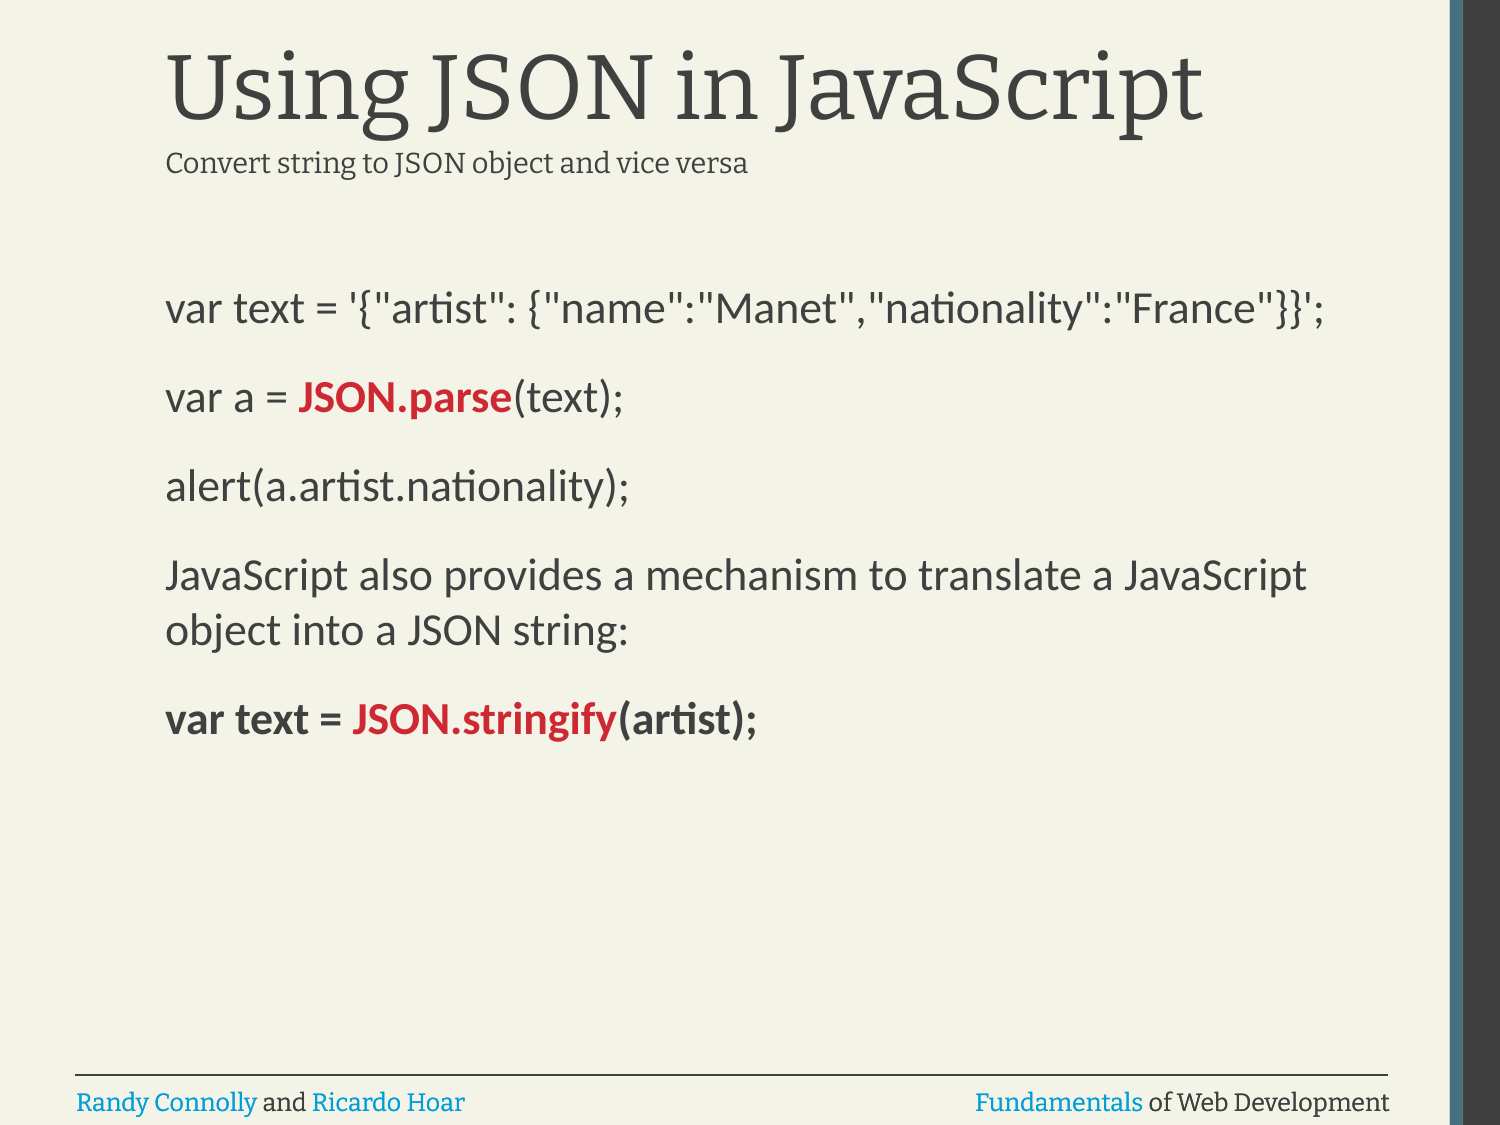

# Using JSON in JavaScript
Convert string to JSON object and vice versa
var text = '{"artist": {"name":"Manet","nationality":"France"}}';
var a = JSON.parse(text);
alert(a.artist.nationality);
JavaScript also provides a mechanism to translate a JavaScript object into a JSON string:
var text = JSON.stringify(artist);